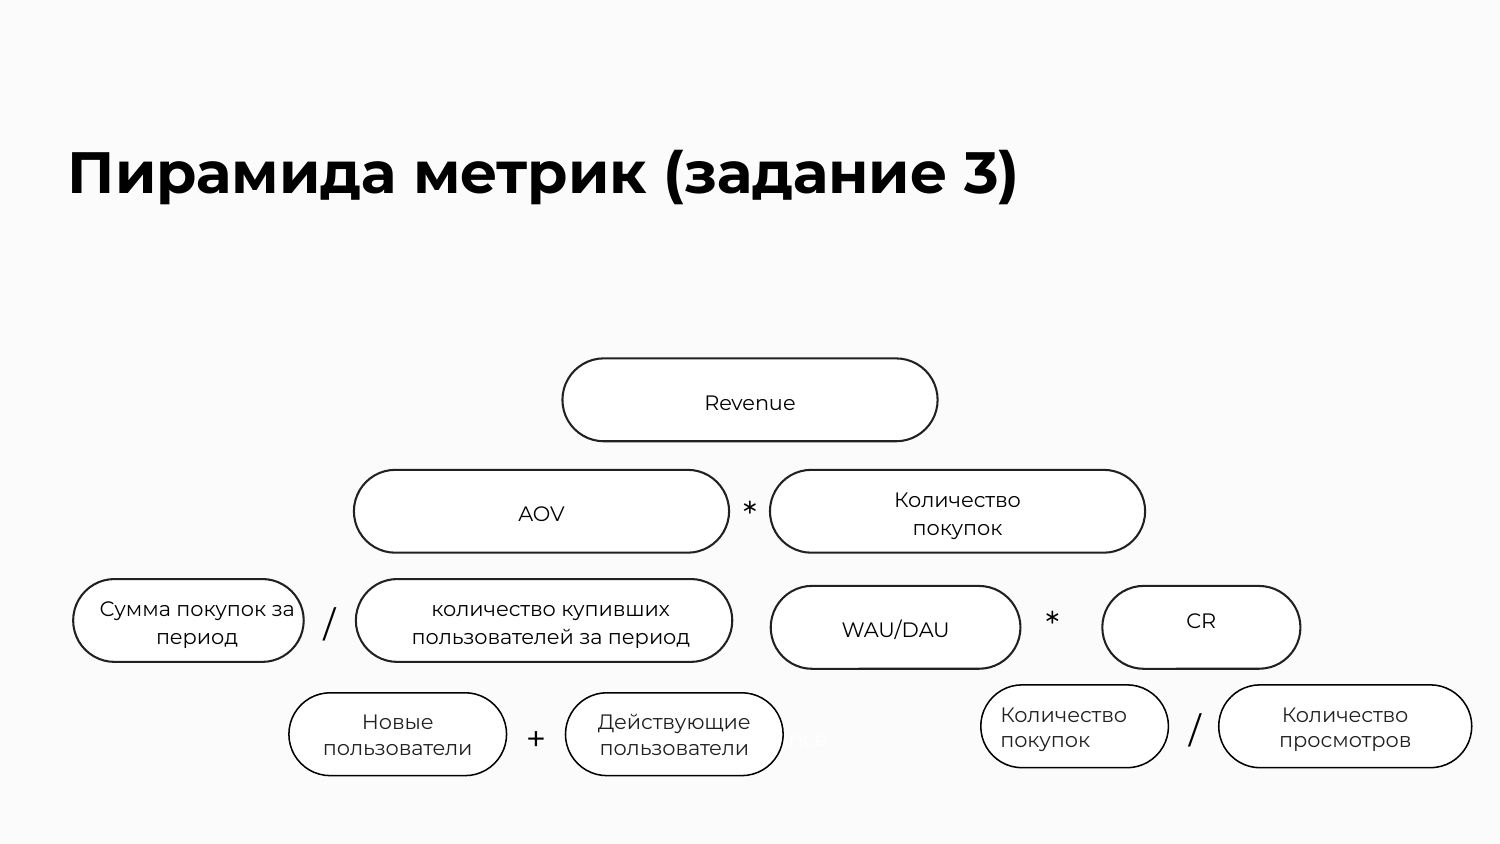

# Пирамида метрик (задание 3)
Текст
10 кегль

Revenue

AOV
Количество покупок

CR

Сумма покупок за период
WAU/DAU
Skill Relevance
*
количество купивших пользователей за период

/
*
Количество покупок
Количество просмотров
Новые пользователи
Действующие пользователи
/
+